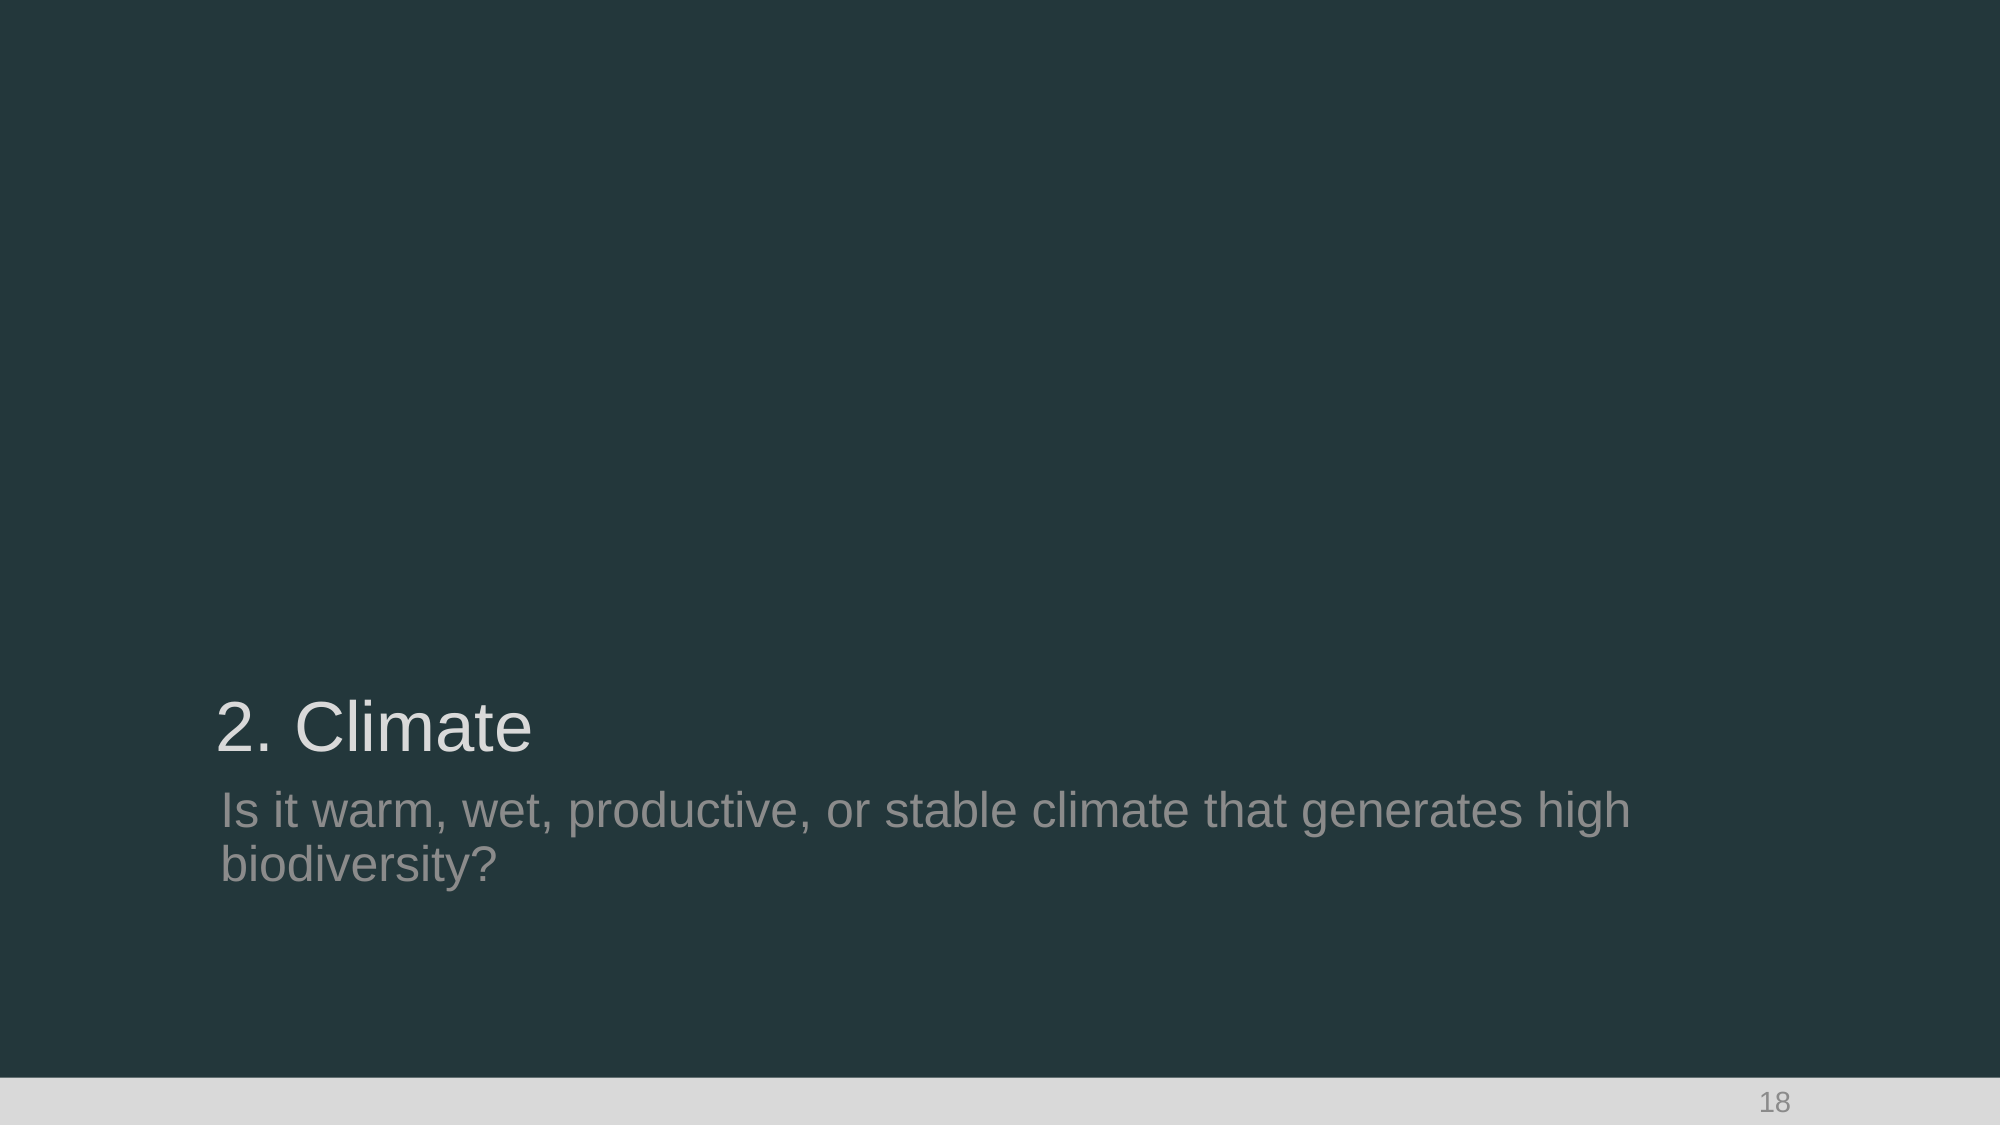

# 2. Climate
Is it warm, wet, productive, or stable climate that generates high biodiversity?

18